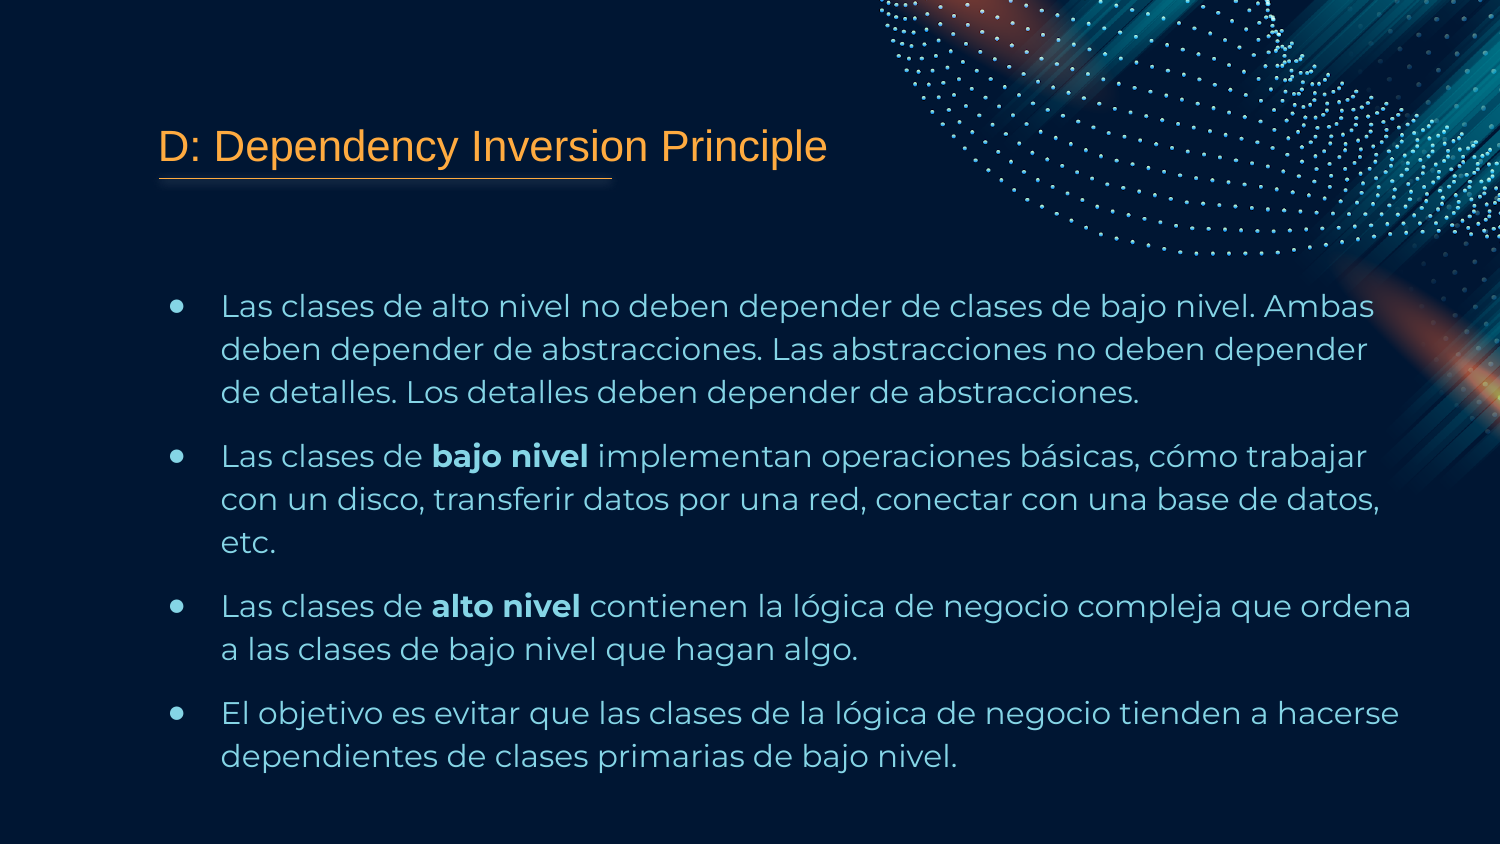

D: Dependency Inversion Principle

Las clases de alto nivel no deben depender de clases de bajo nivel. Ambas deben depender de abstracciones. Las abstracciones no deben depender de detalles. Los detalles deben depender de abstracciones.
Las clases de bajo nivel implementan operaciones básicas, cómo trabajar con un disco, transferir datos por una red, conectar con una base de datos, etc.
Las clases de alto nivel contienen la lógica de negocio compleja que ordena a las clases de bajo nivel que hagan algo.
El objetivo es evitar que las clases de la lógica de negocio tienden a hacerse dependientes de clases primarias de bajo nivel.